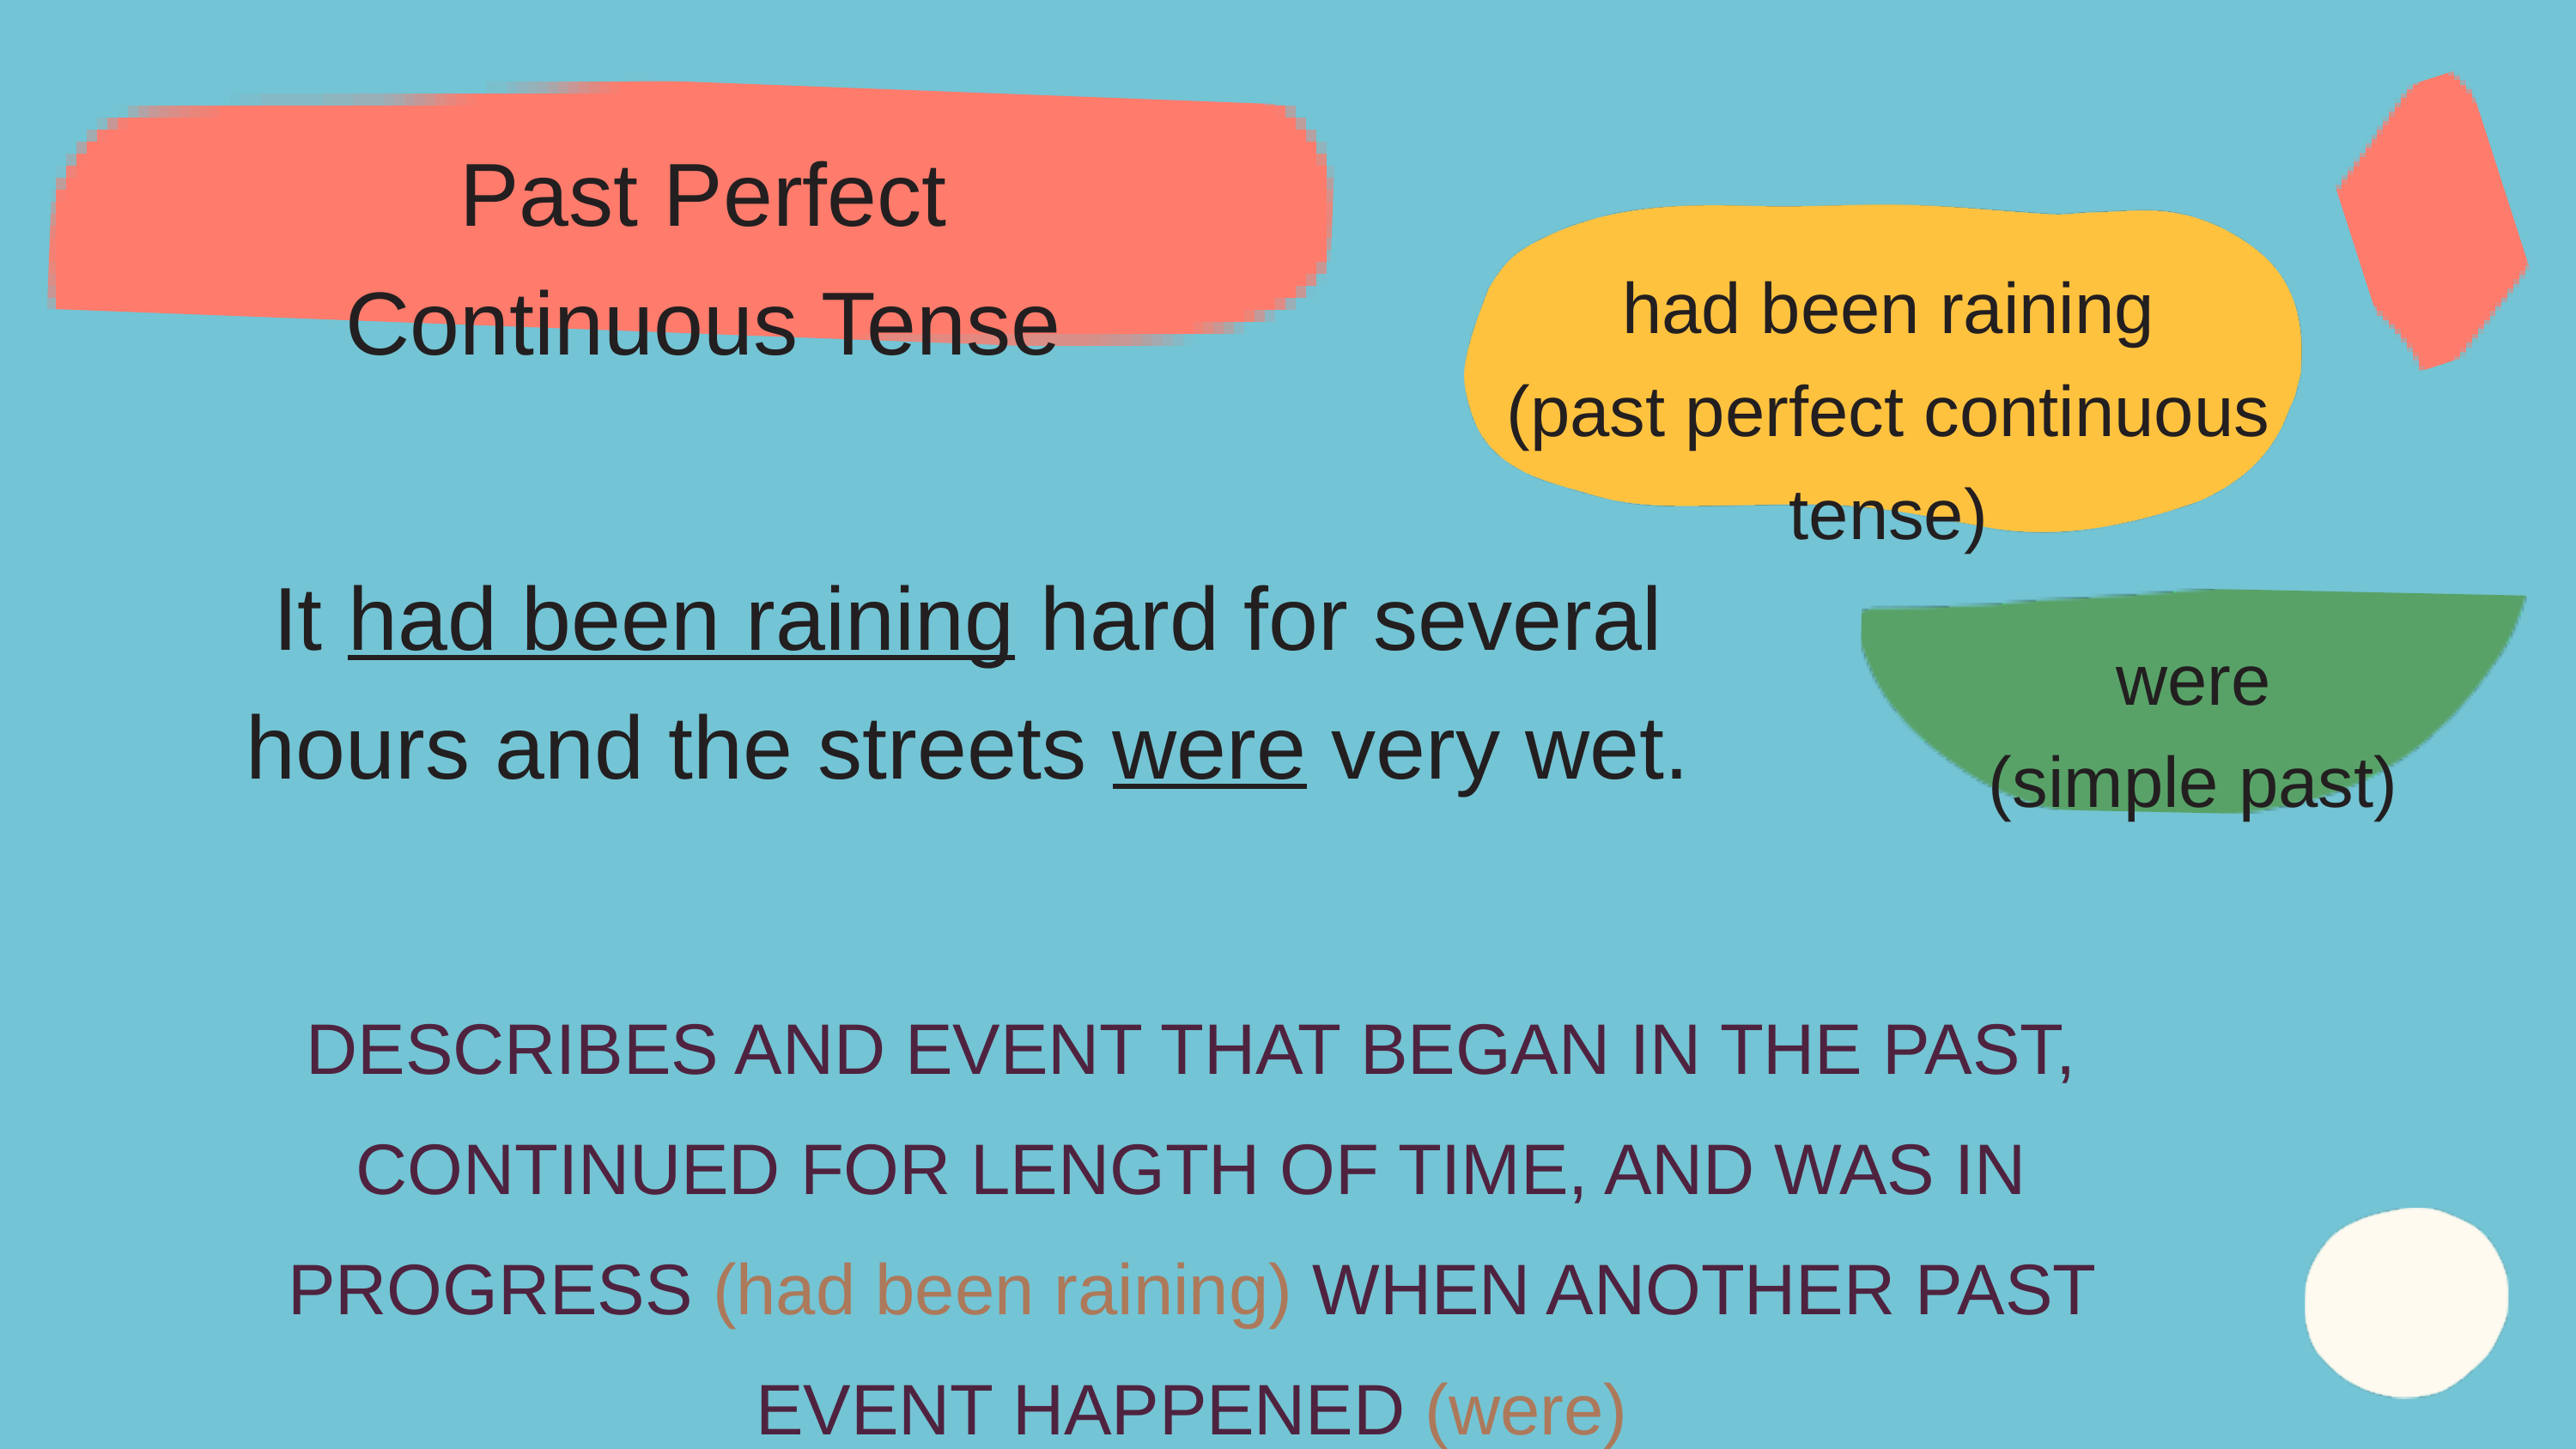

Past Perfect Continuous Tense

had been raining
(past perfect continuous tense)
It had been raining hard for several hours and the streets were very wet.

were
(simple past)
DESCRIBES AND EVENT THAT BEGAN IN THE PAST, CONTINUED FOR LENGTH OF TIME, AND WAS IN PROGRESS (had been raining) WHEN ANOTHER PAST EVENT HAPPENED (were)